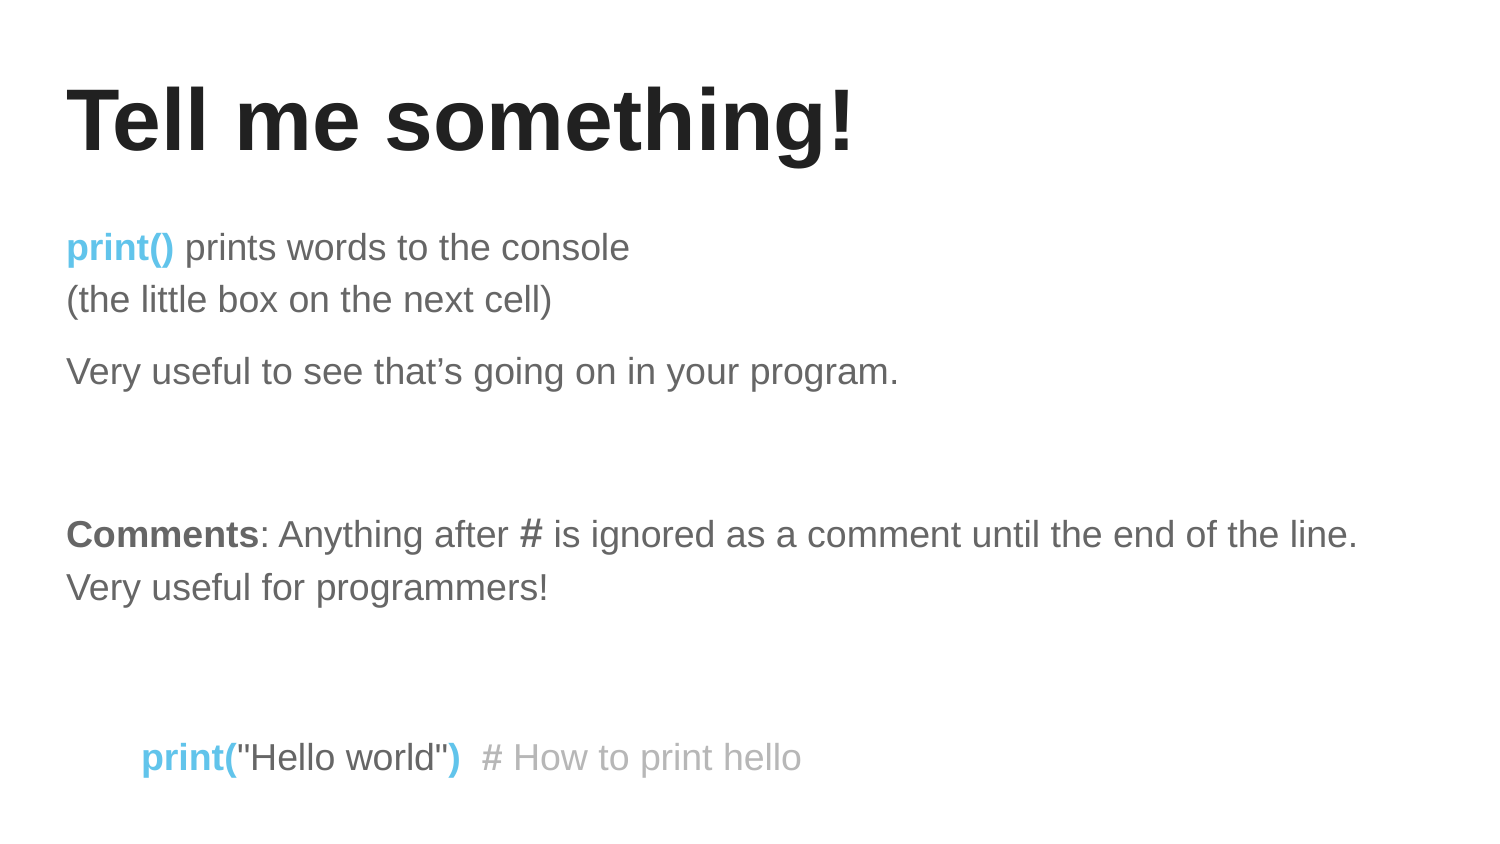

# Tell me something!
print() prints words to the console
(the little box on the next cell)
Very useful to see that’s going on in your program.

Comments: Anything after # is ignored as a comment until the end of the line. Very useful for programmers!

print("Hello world")  # How to print hello